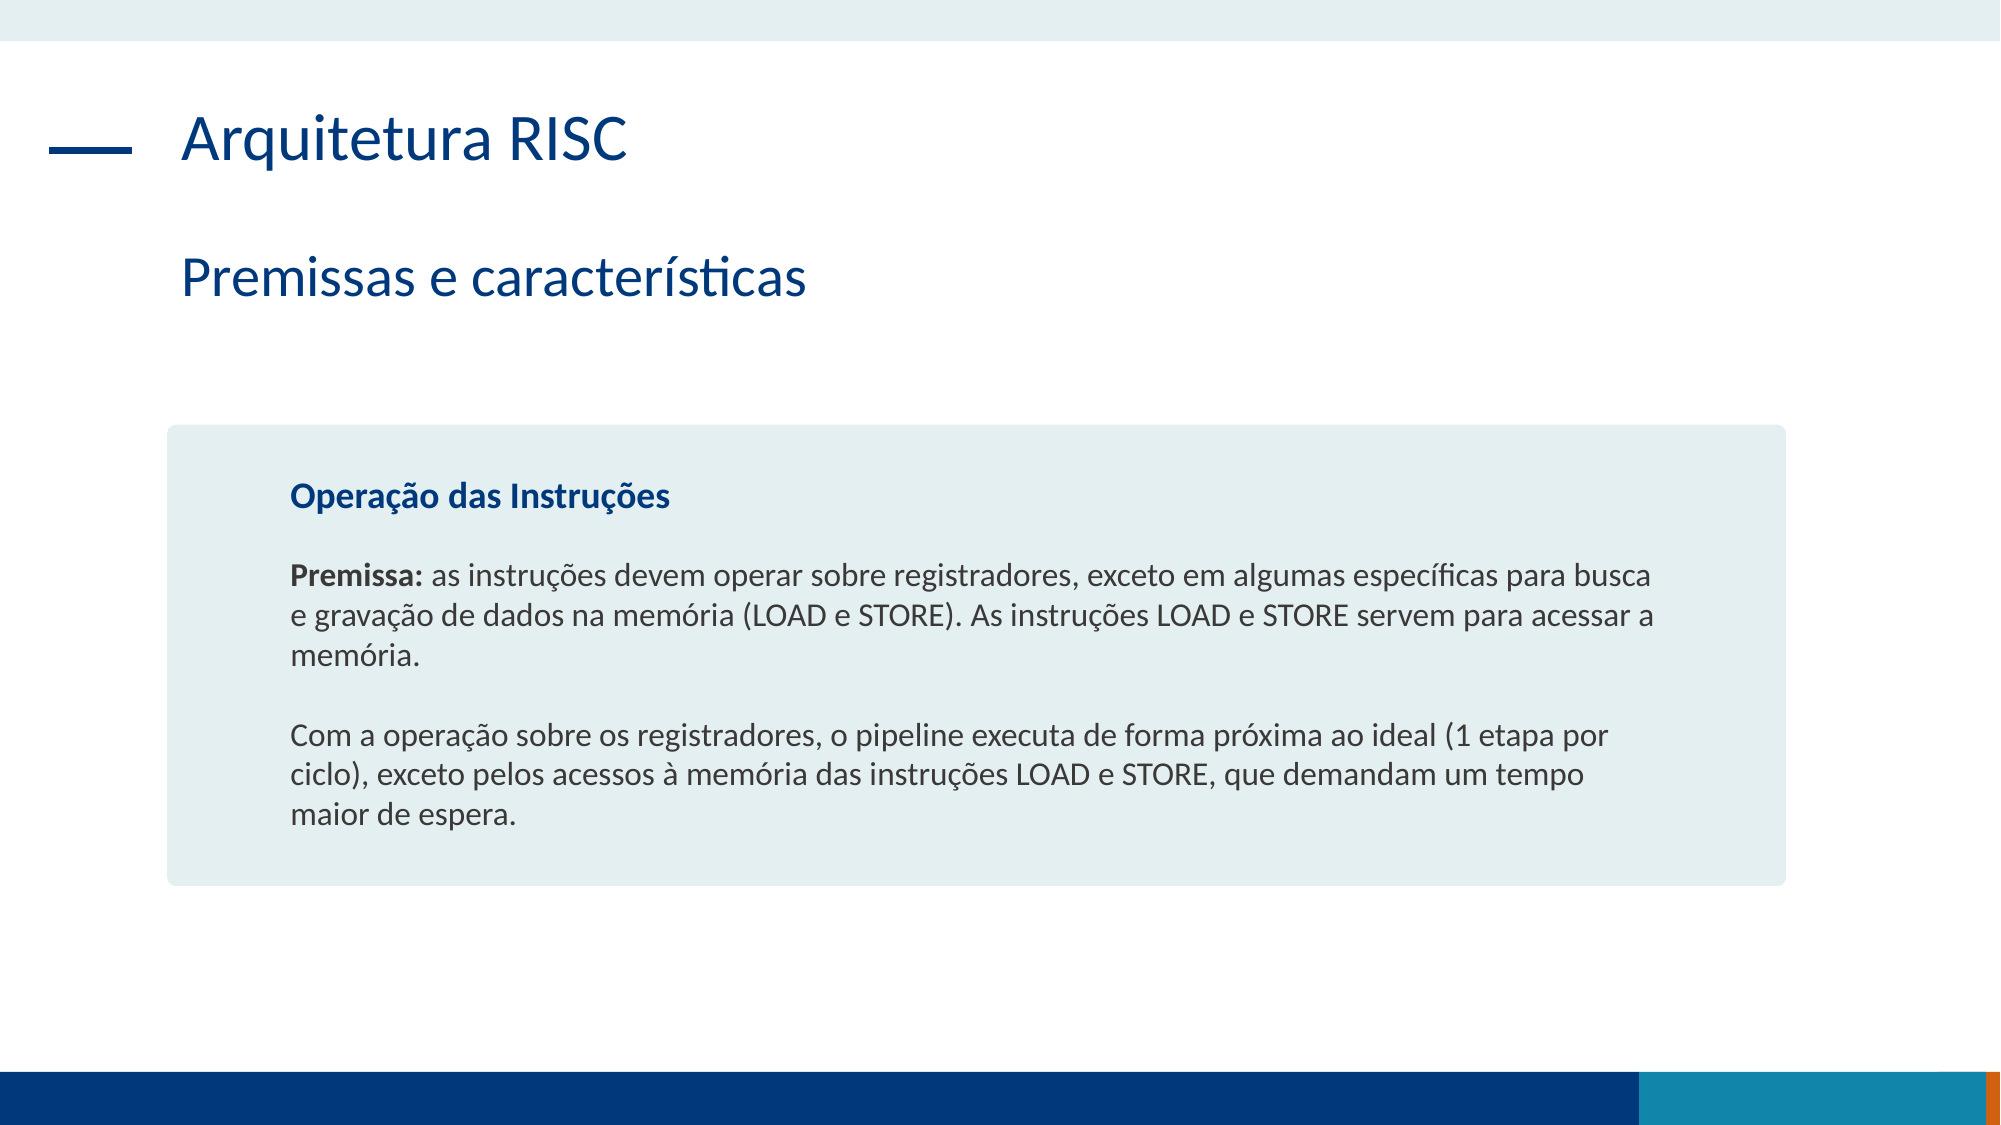

Arquitetura RISC
Premissas e características

Operação das Instruções
Premissa: as instruções devem operar sobre registradores, exceto em algumas específicas para busca e gravação de dados na memória (LOAD e STORE). As instruções LOAD e STORE servem para acessar a memória.

Com a operação sobre os registradores, o pipeline executa de forma próxima ao ideal (1 etapa por ciclo), exceto pelos acessos à memória das instruções LOAD e STORE, que demandam um tempo maior de espera.